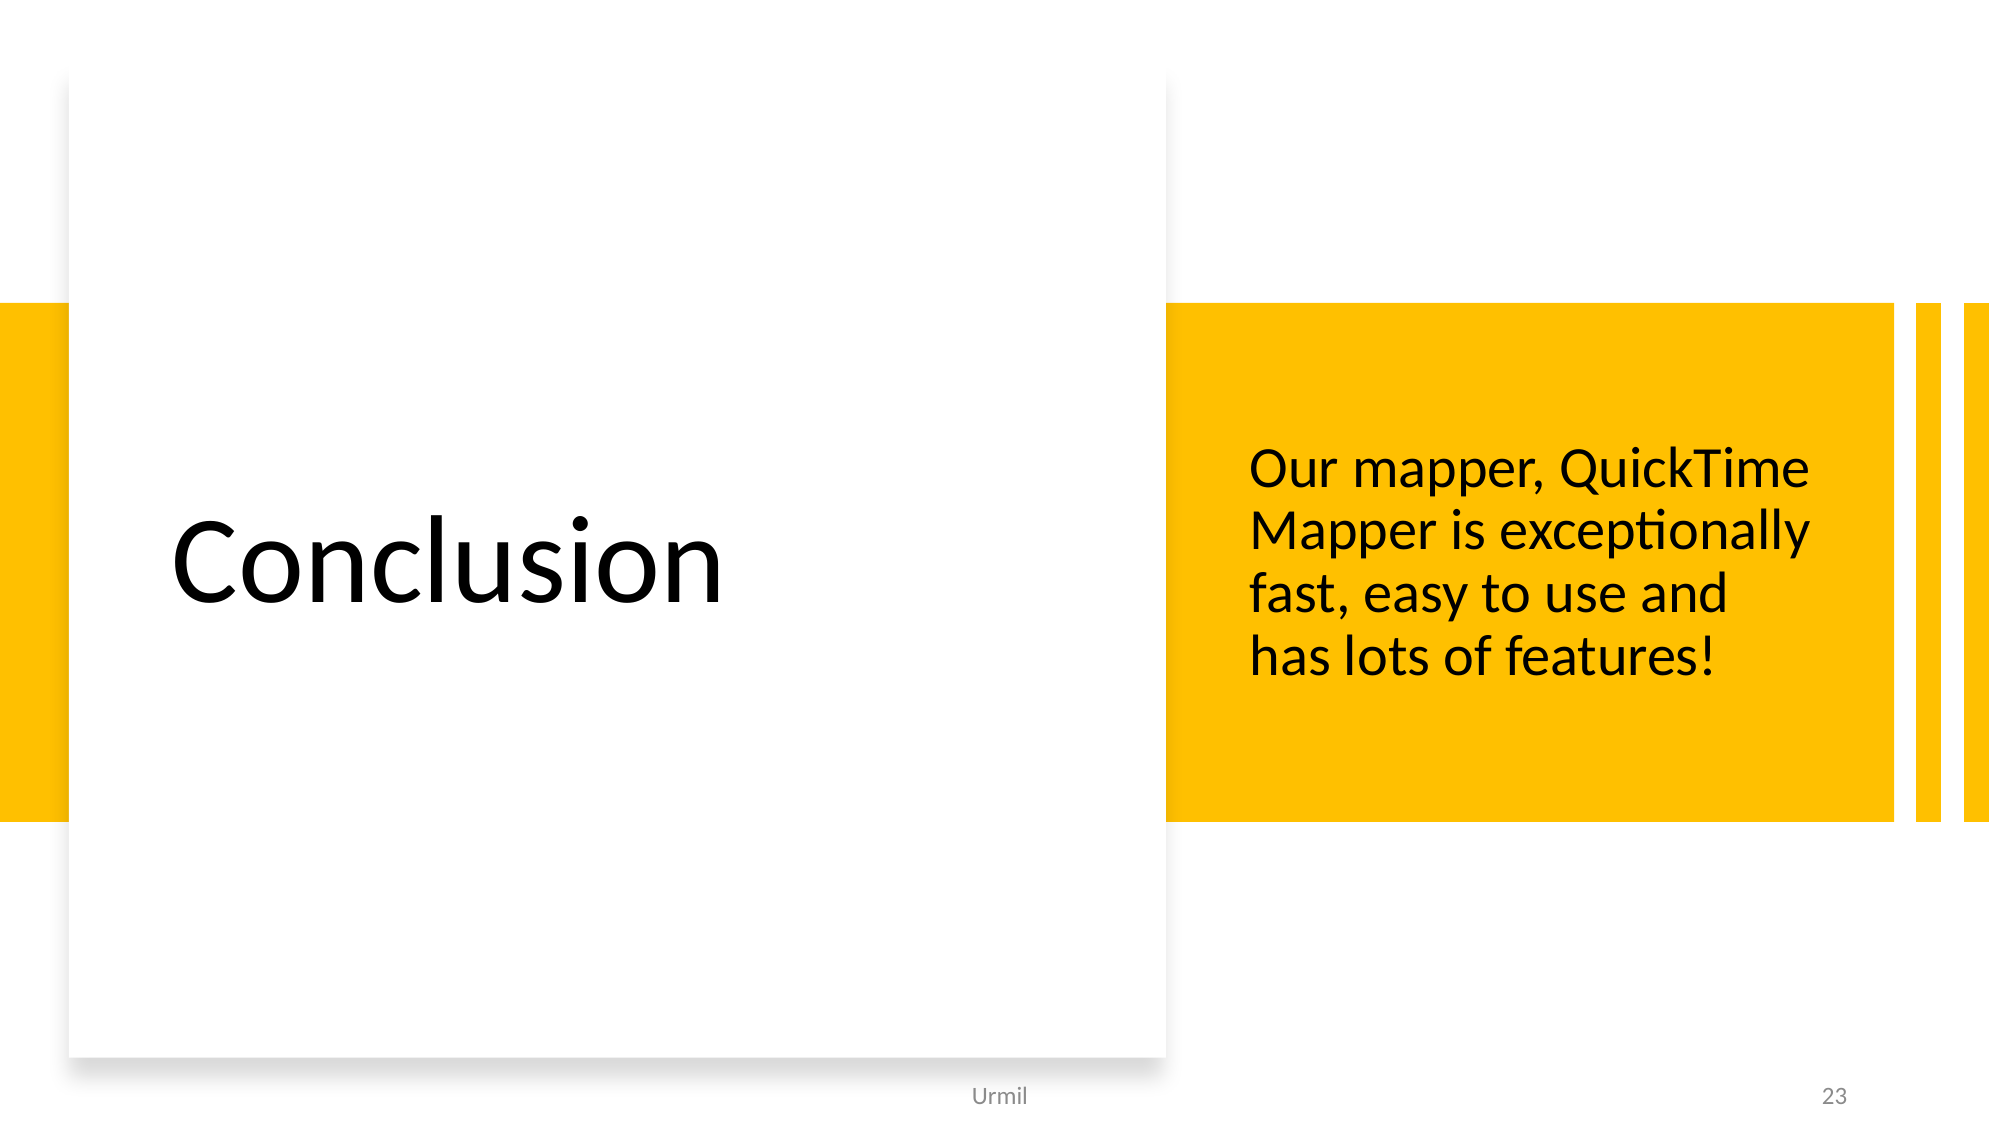

# Conclusion

Our mapper, QuickTime Mapper is exceptionally fast, easy to use and has lots of features!
Urmil
23